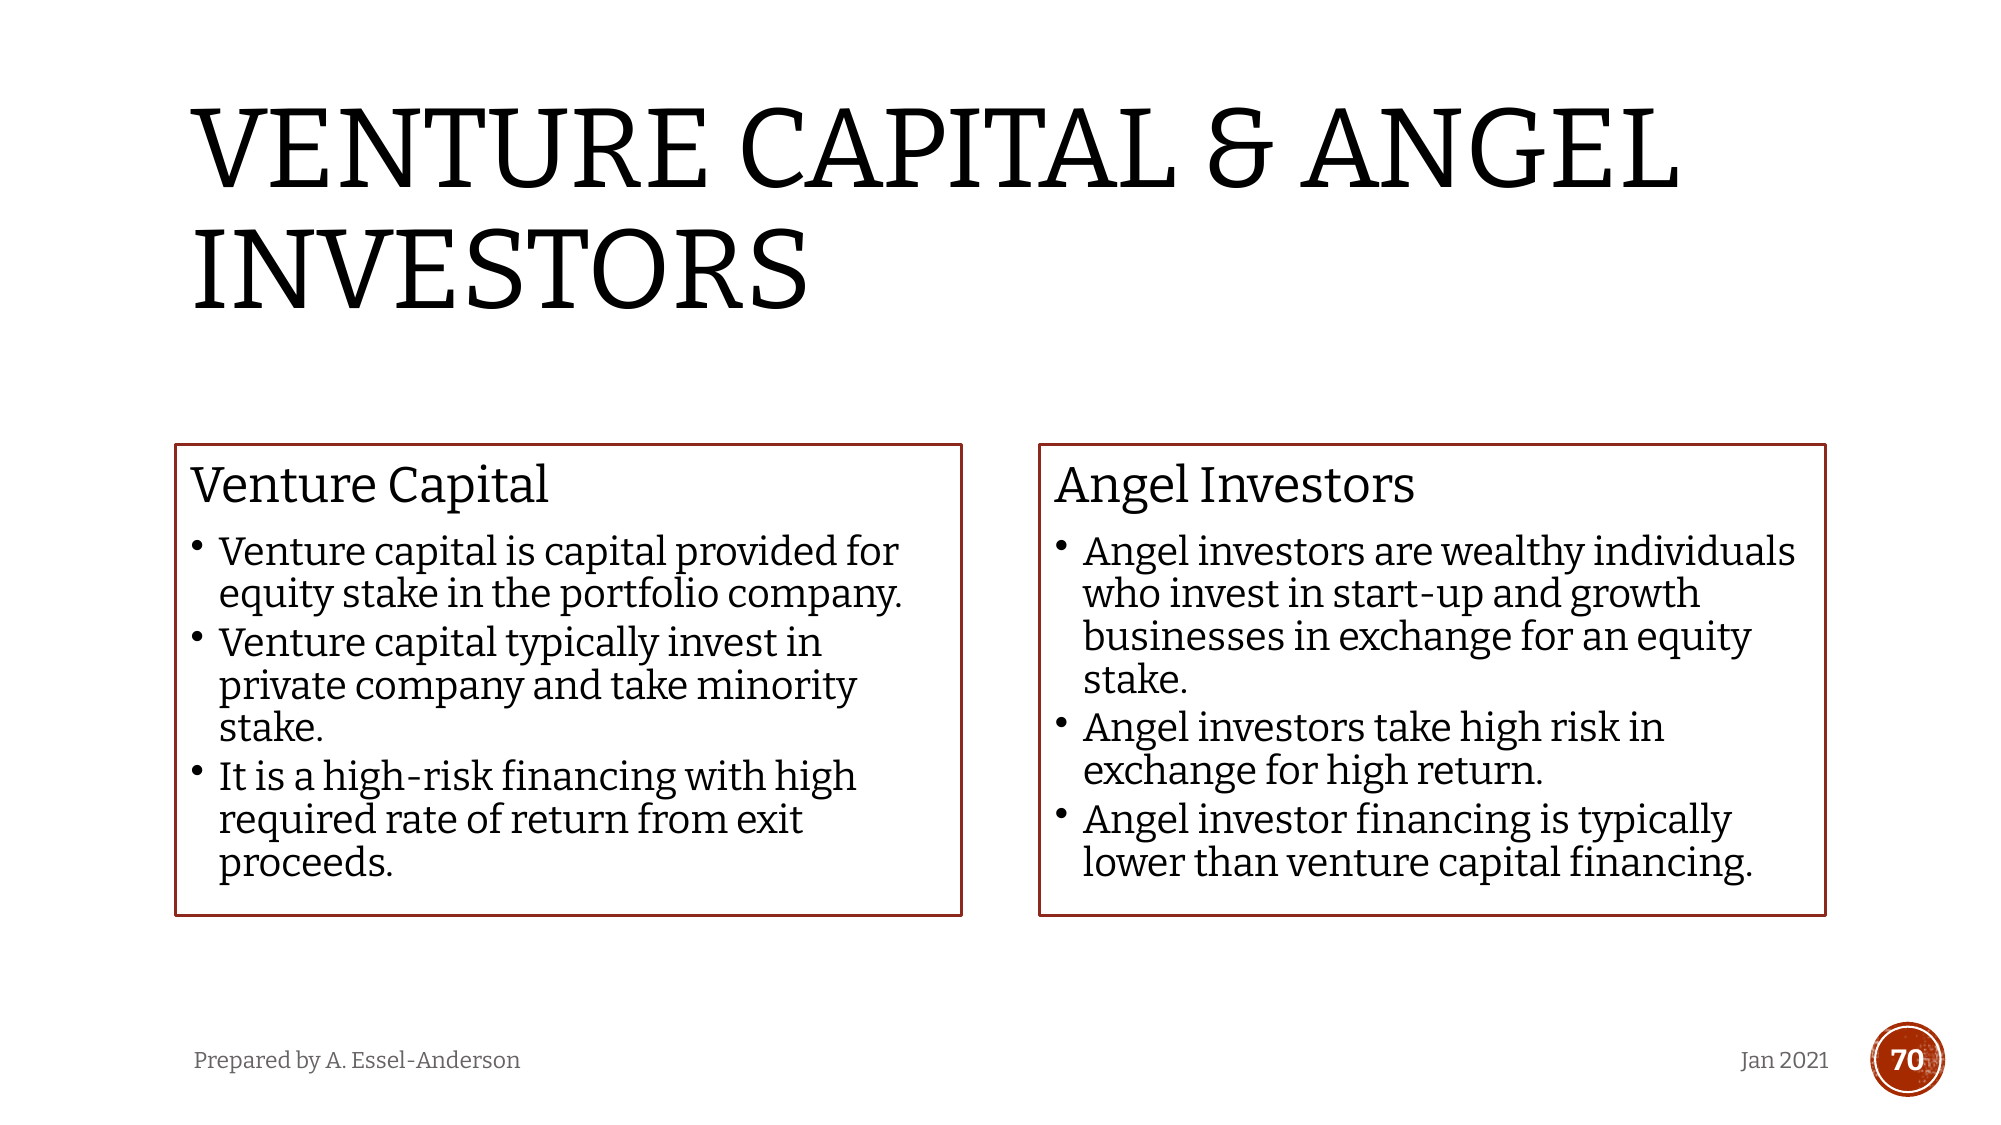

# Venture capital & Angel Investors
Venture Capital
Venture capital is capital provided for equity stake in the portfolio company.
Venture capital typically invest in private company and take minority stake.
It is a high-risk financing with high required rate of return from exit proceeds.
Angel Investors
Angel investors are wealthy individuals who invest in start-up and growth businesses in exchange for an equity stake.
Angel investors take high risk in exchange for high return.
Angel investor financing is typically lower than venture capital financing.
Prepared by A. Essel-Anderson
Jan 2021
70